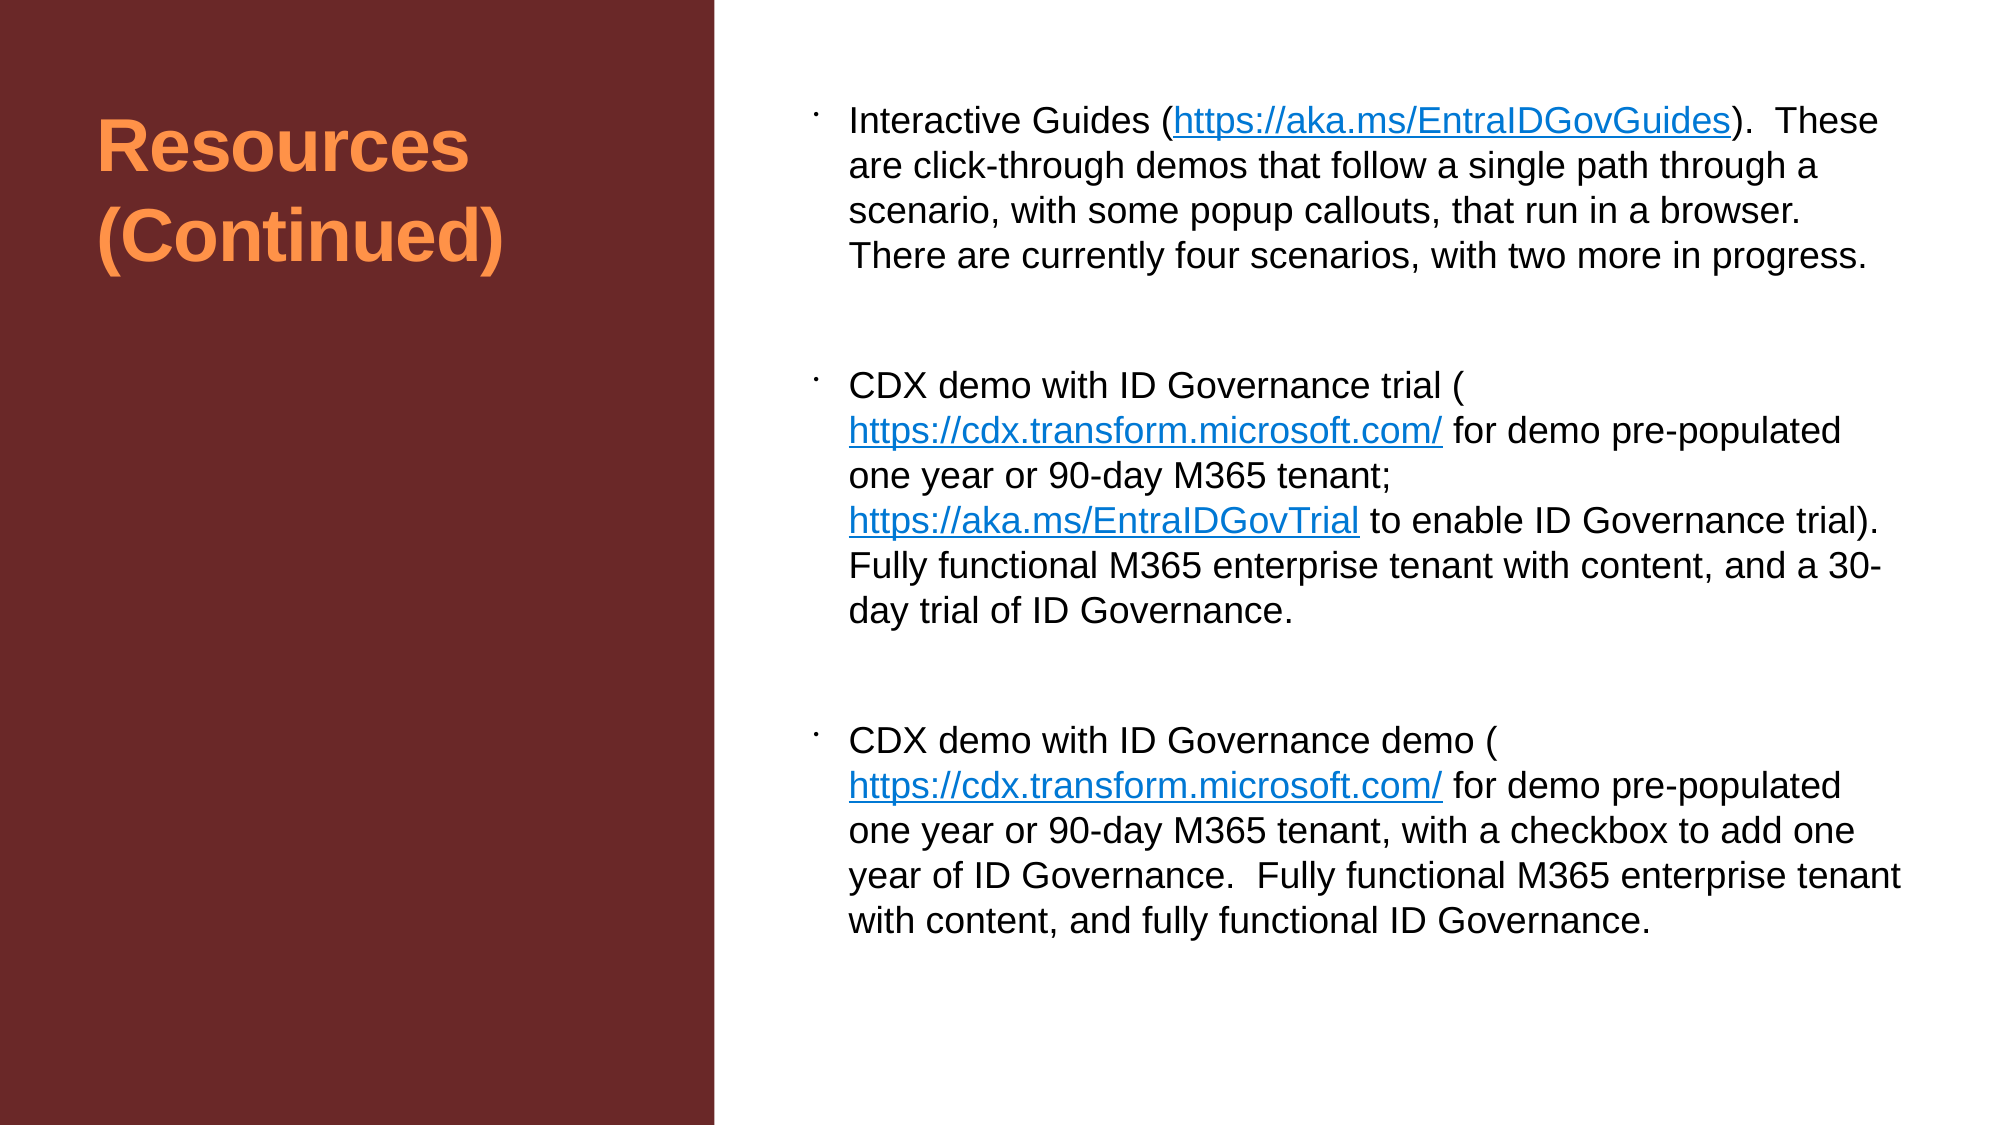

# Resources (Continued)
Interactive Guides (https://aka.ms/EntraIDGovGuides).  These are click-through demos that follow a single path through a scenario, with some popup callouts, that run in a browser.  There are currently four scenarios, with two more in progress.

CDX demo with ID Governance trial (https://cdx.transform.microsoft.com/ for demo pre-populated one year or 90-day M365 tenant; https://aka.ms/EntraIDGovTrial to enable ID Governance trial).  Fully functional M365 enterprise tenant with content, and a 30-day trial of ID Governance.

CDX demo with ID Governance demo (https://cdx.transform.microsoft.com/ for demo pre-populated one year or 90-day M365 tenant, with a checkbox to add one year of ID Governance.  Fully functional M365 enterprise tenant with content, and fully functional ID Governance.